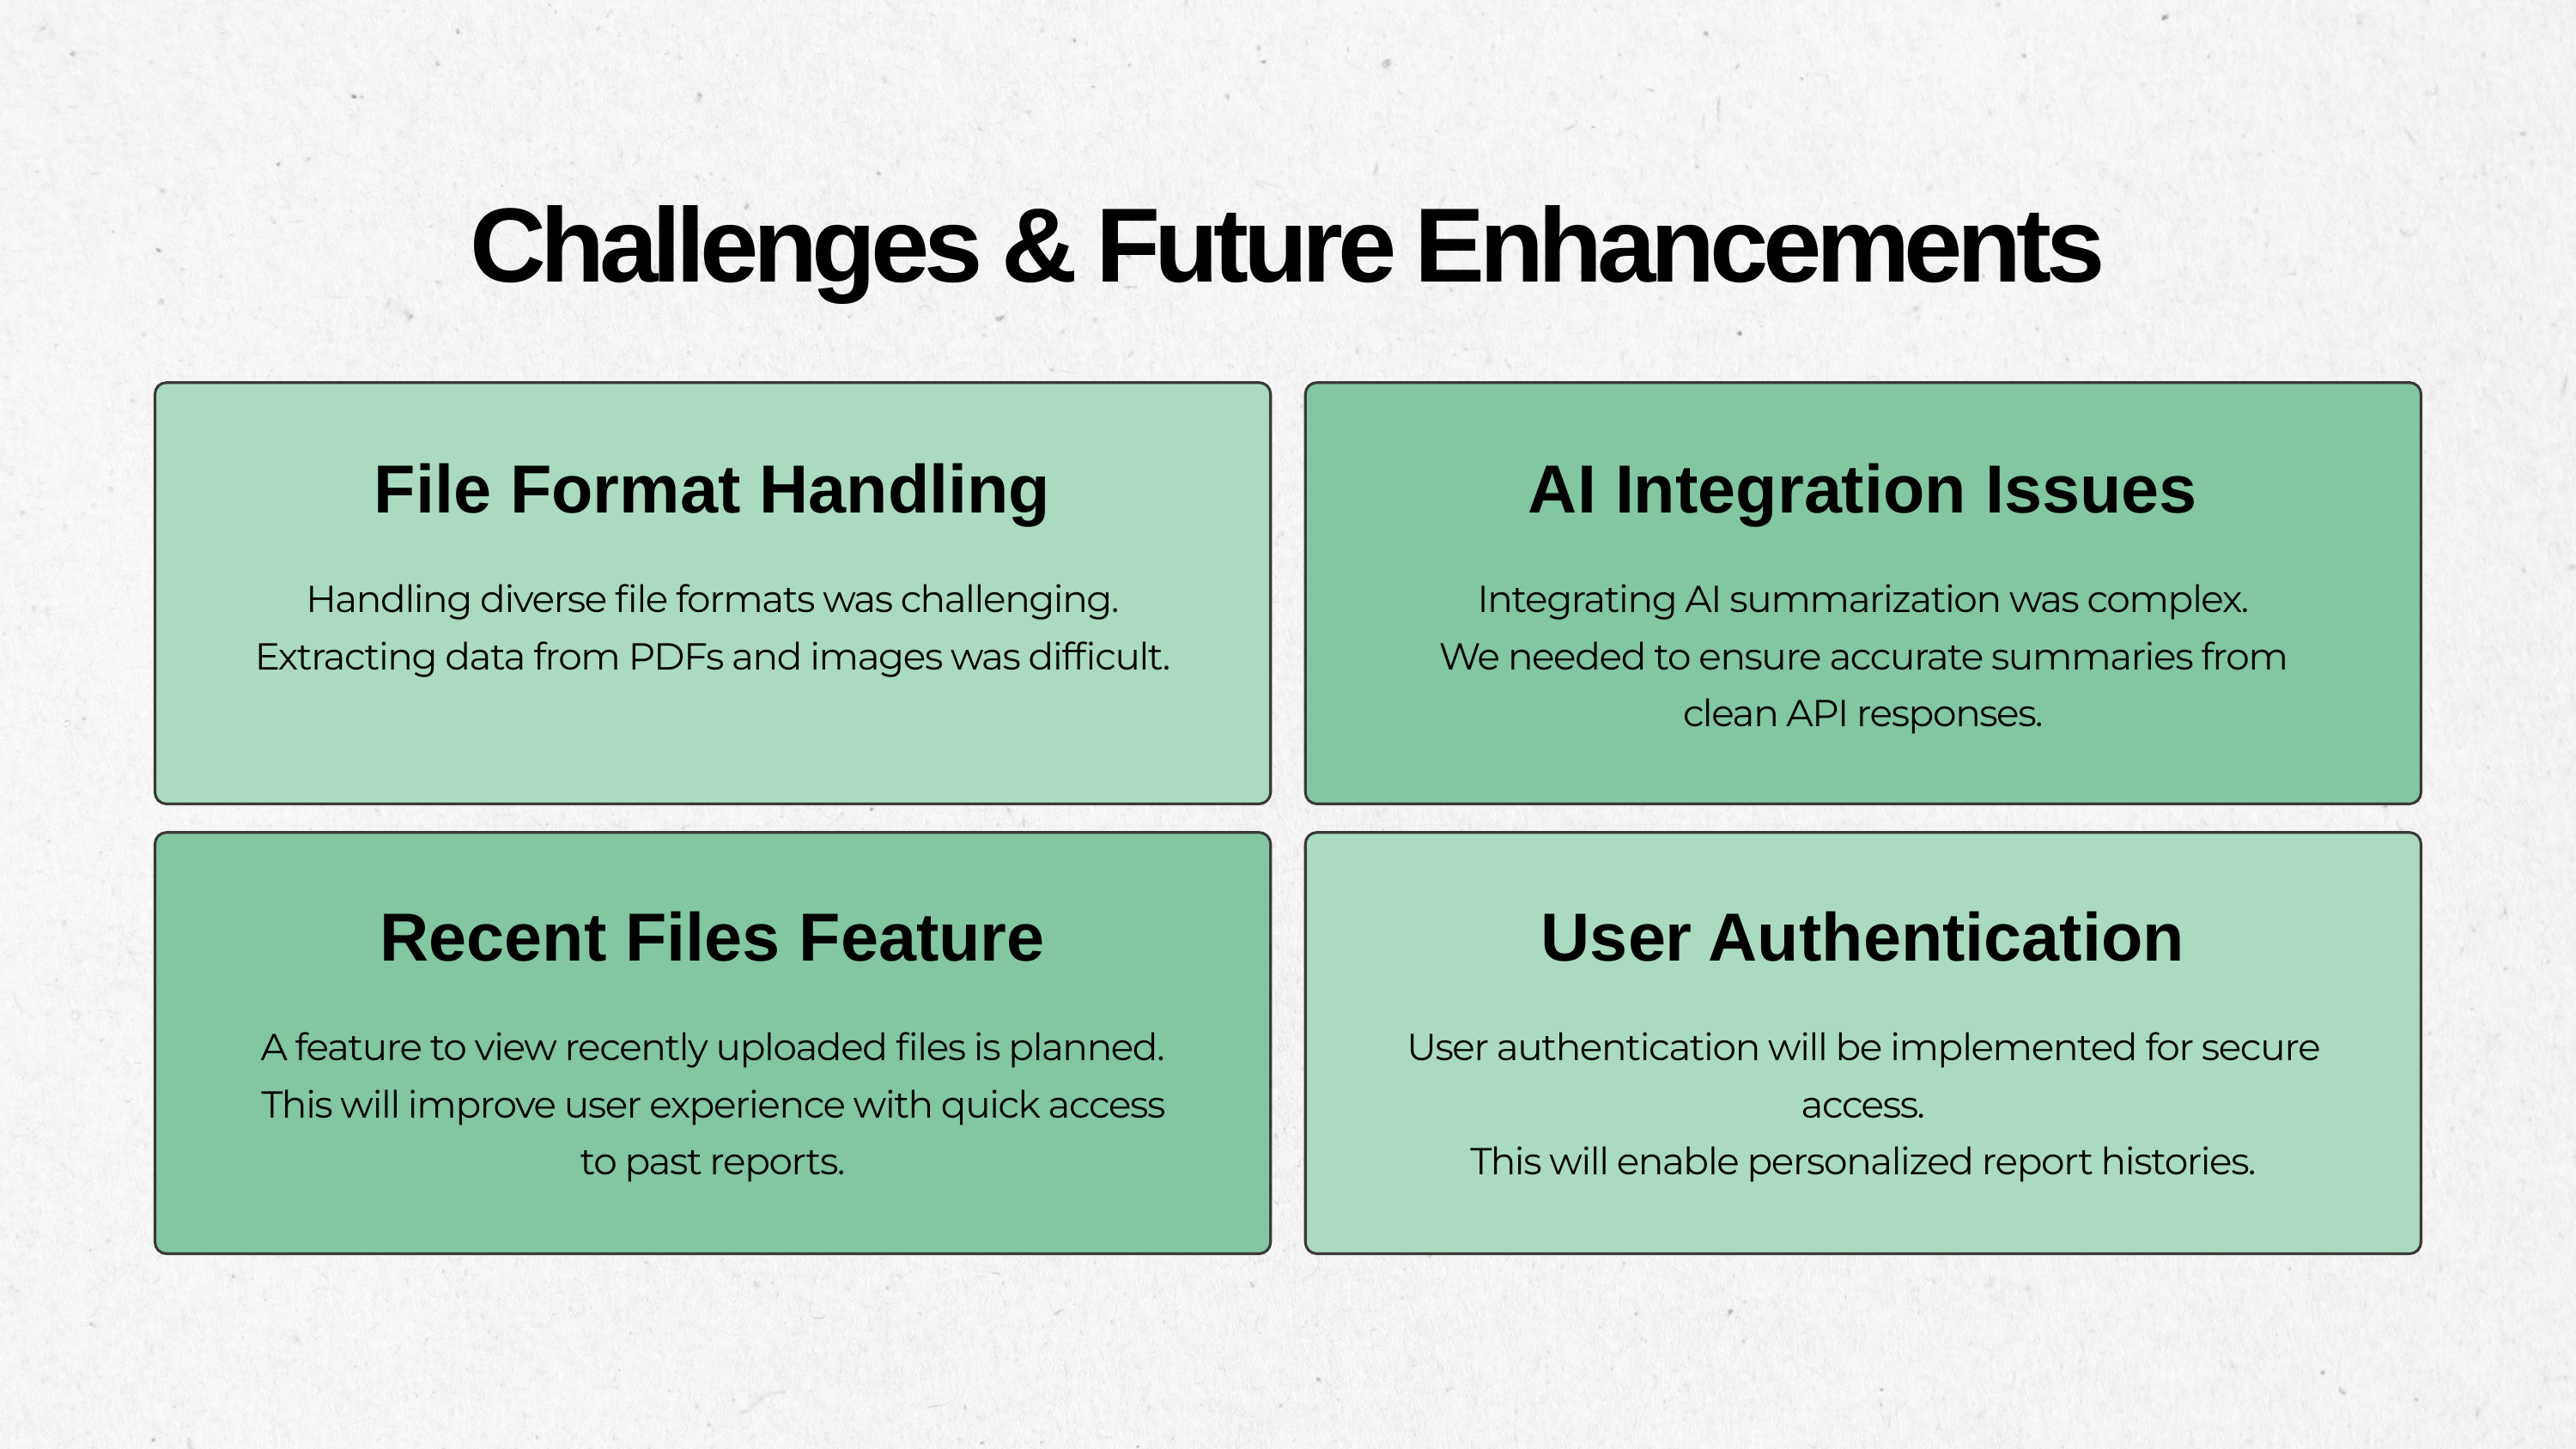

Challenges & Future Enhancements

File Format Handling
AI Integration Issues
Handling diverse file formats was challenging.
Extracting data from PDFs and images was difficult.

Integrating AI summarization was complex.
We needed to ensure accurate summaries from clean API responses.

Recent Files Feature
User Authentication
A feature to view recently uploaded files is planned.
This will improve user experience with quick access to past reports.

User authentication will be implemented for secure access.
This will enable personalized report histories.